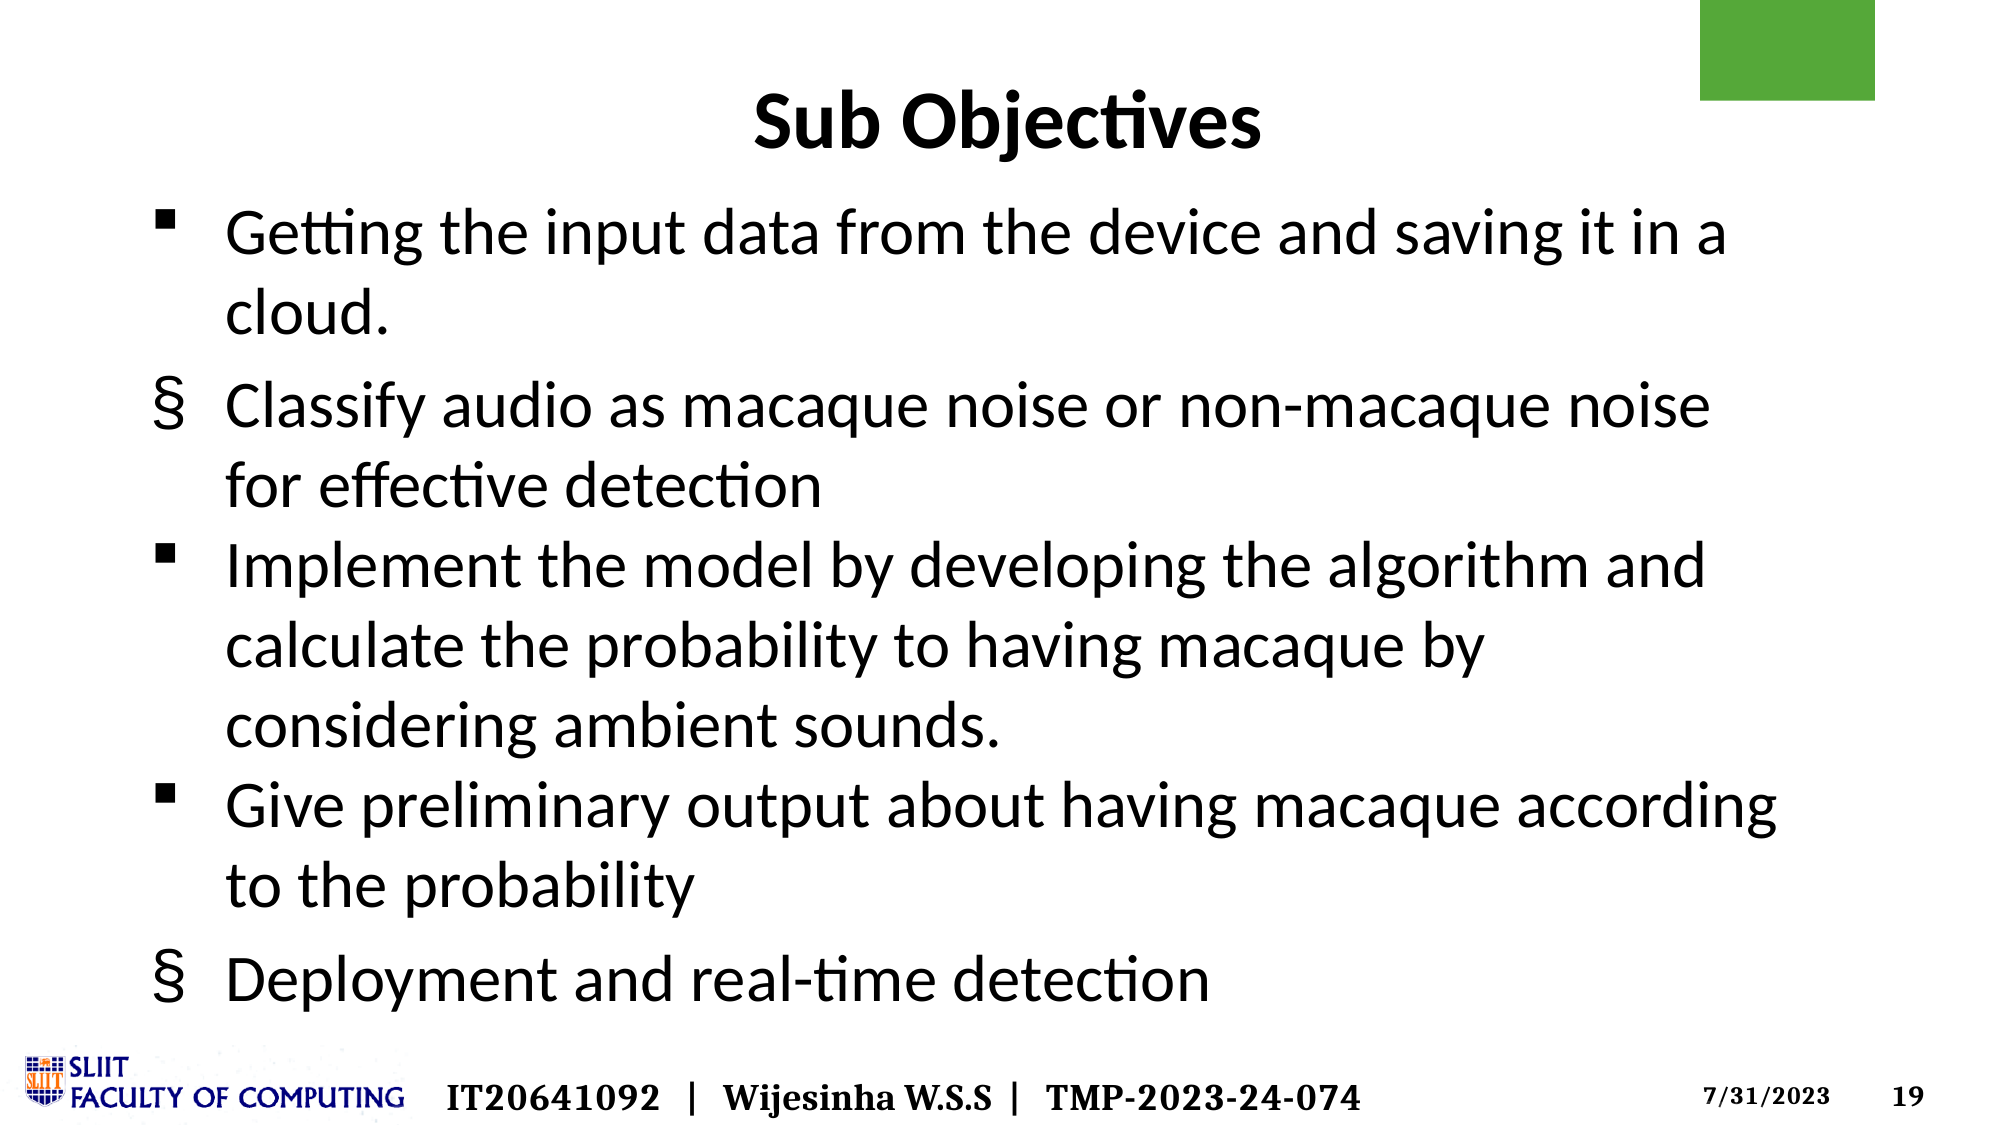

# Sub Objectives
Getting the input data from the device and saving it in a cloud.
Classify audio as macaque noise or non-macaque noise for effective detection
Implement the model by developing the algorithm and calculate the probability to having macaque by considering ambient sounds.
Give preliminary output about having macaque according to the probability
Deployment and real-time detection

IT20641092   |   Wijesinha W.S.S  |   TMP-2023-24-074